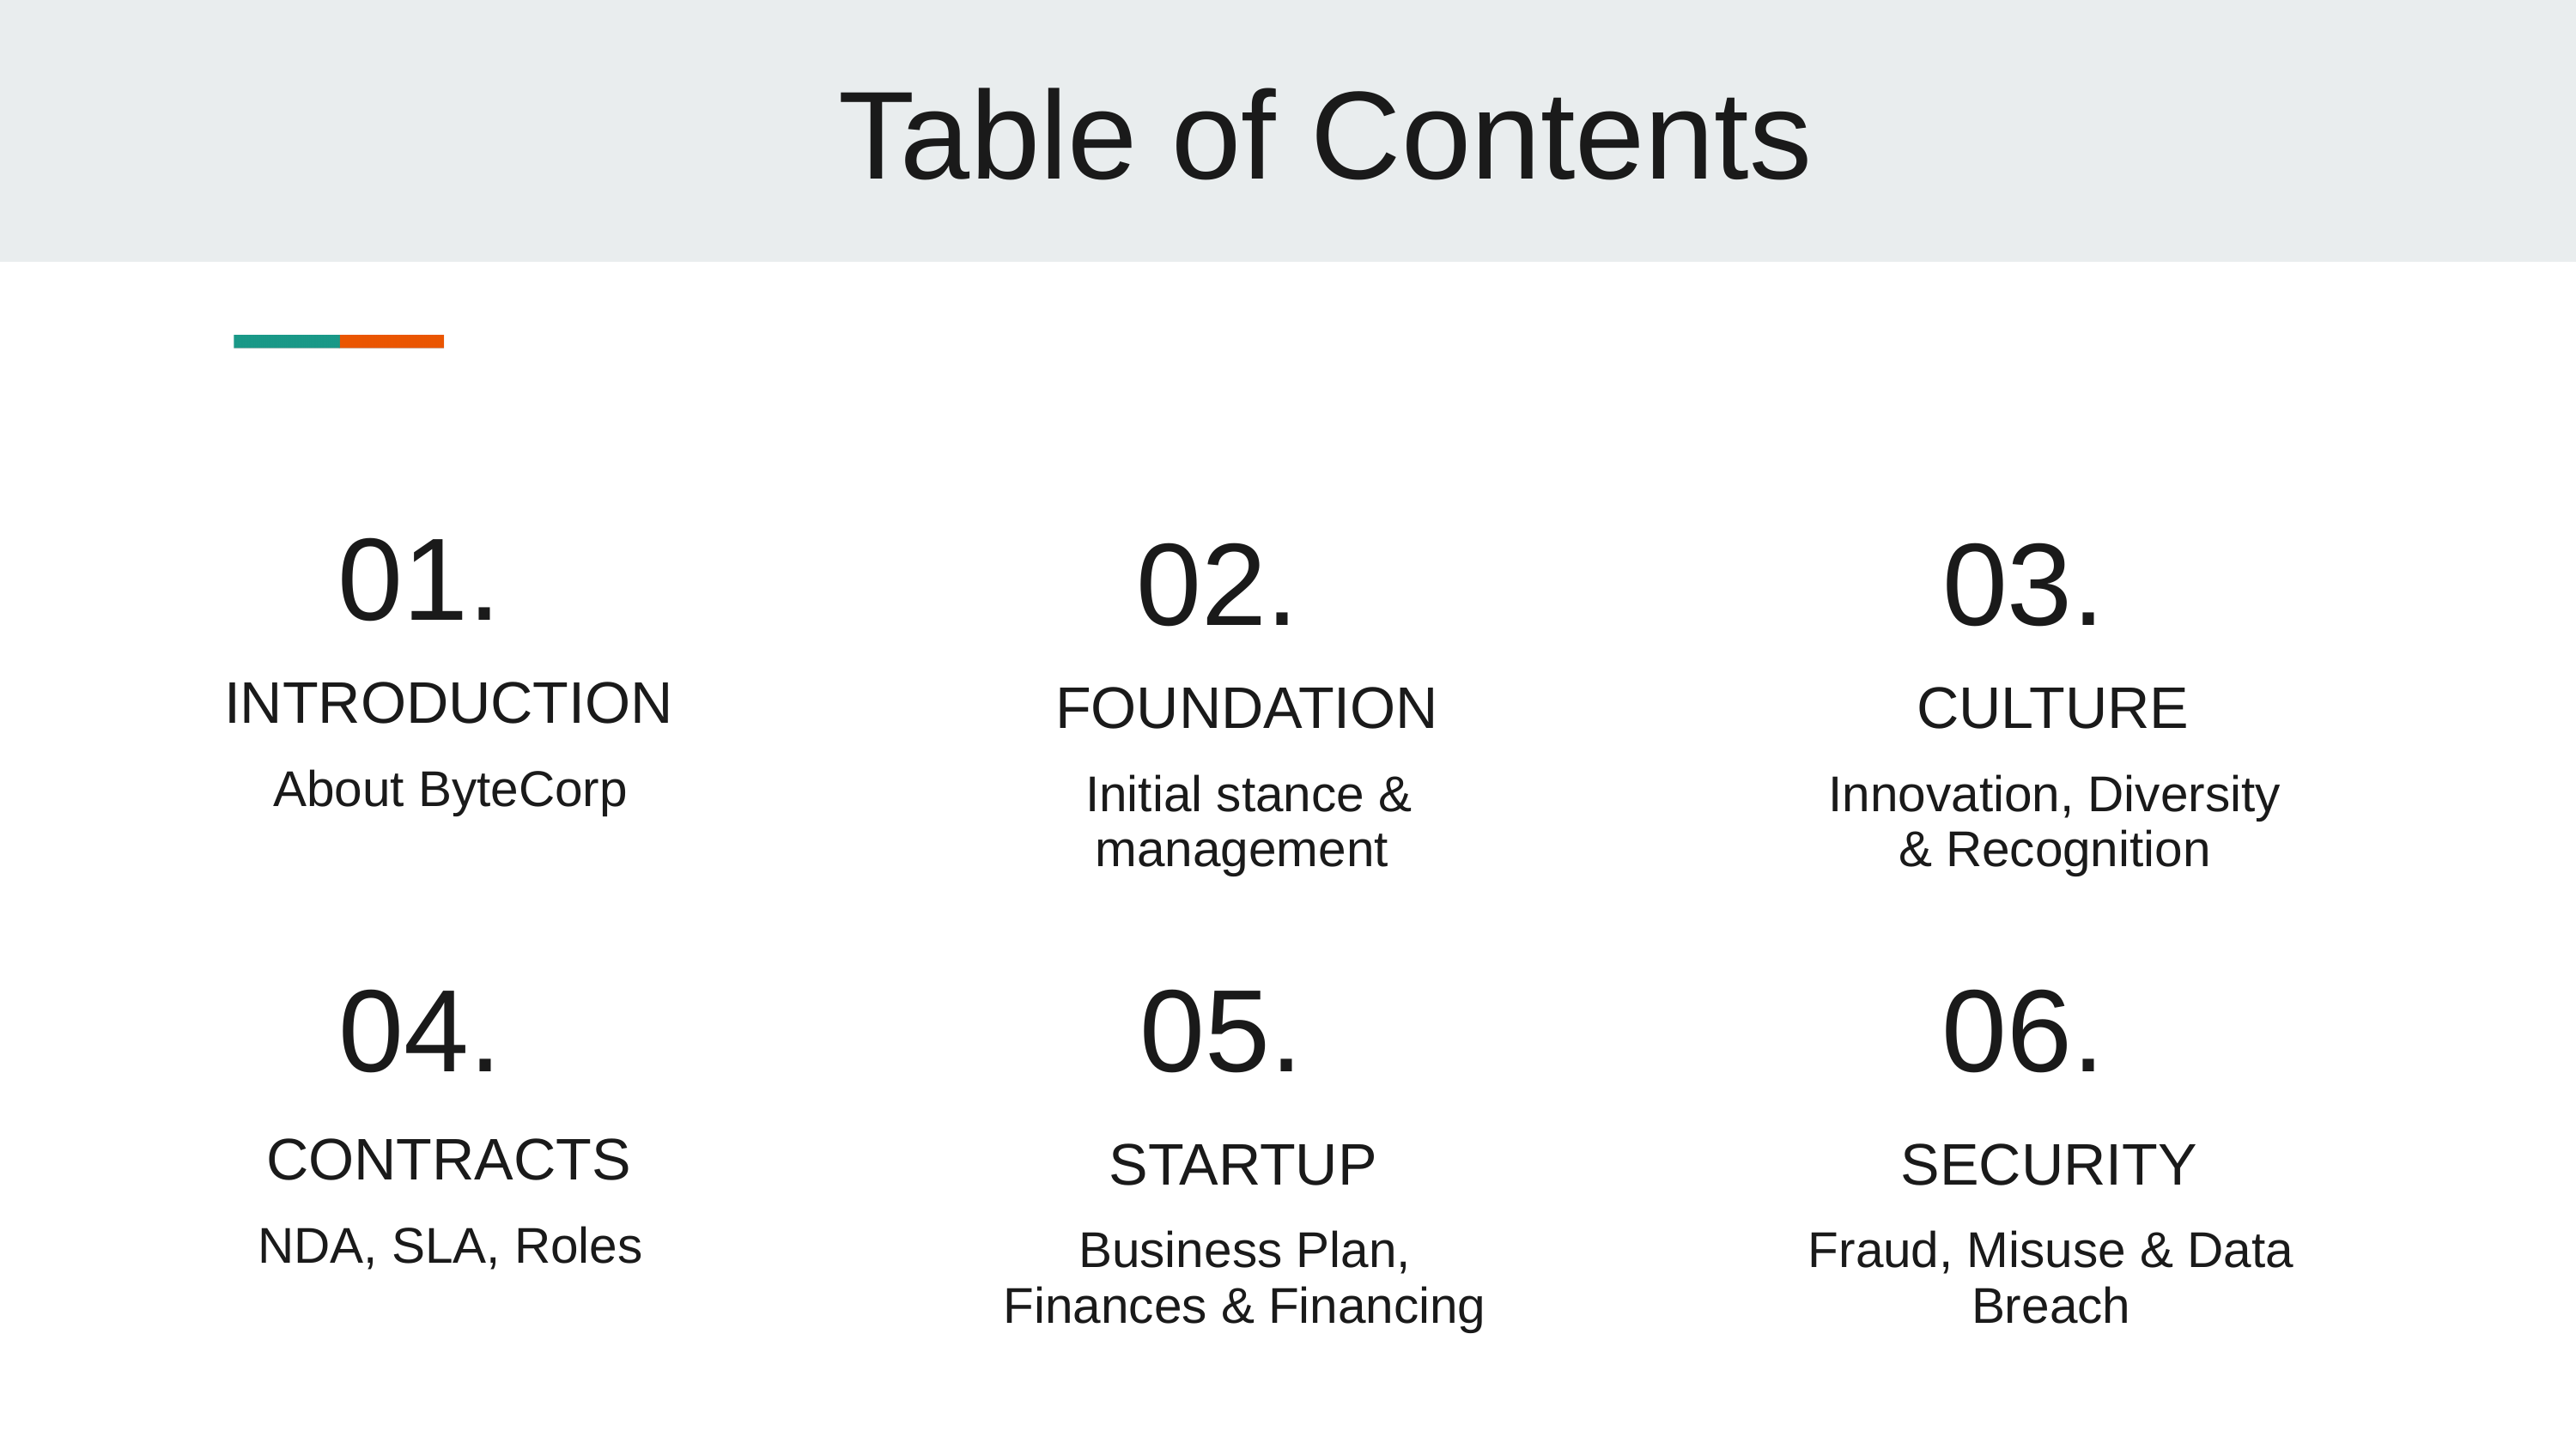

Table of Contents

01.
02.
03.
INTRODUCTION
FOUNDATION
CULTURE
About ByteCorp
Initial stance & management
Innovation, Diversity & Recognition
04.
05.
06.
CONTRACTS
STARTUP
SECURITY
NDA, SLA, Roles
Business Plan, Finances & Financing
Fraud, Misuse & Data Breach